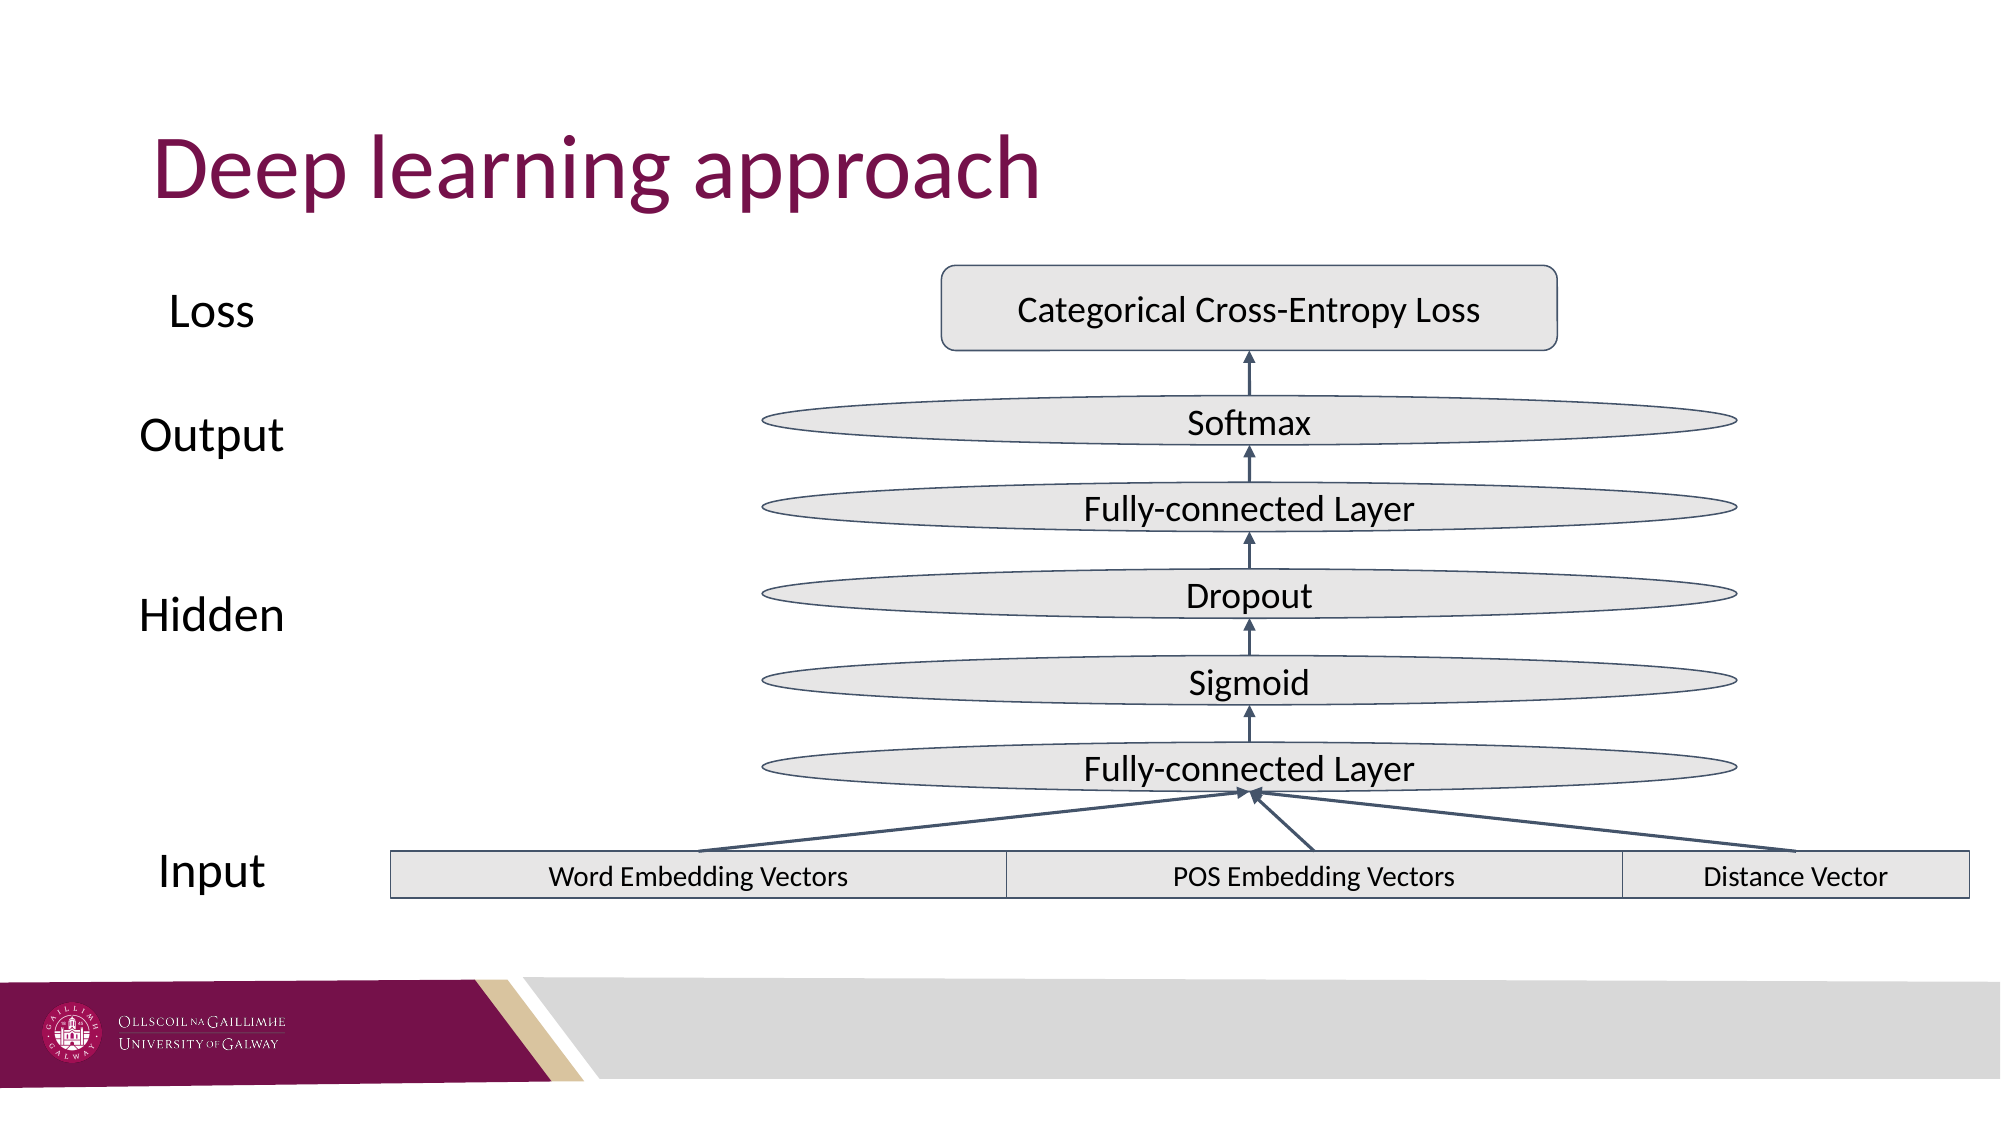

# Deep learning approach
Loss
Categorical Cross-Entropy Loss
Output
Softmax
Fully-connected Layer
Hidden
Dropout
Sigmoid
Fully-connected Layer
Input
Word Embedding Vectors
POS Embedding Vectors
Distance Vector